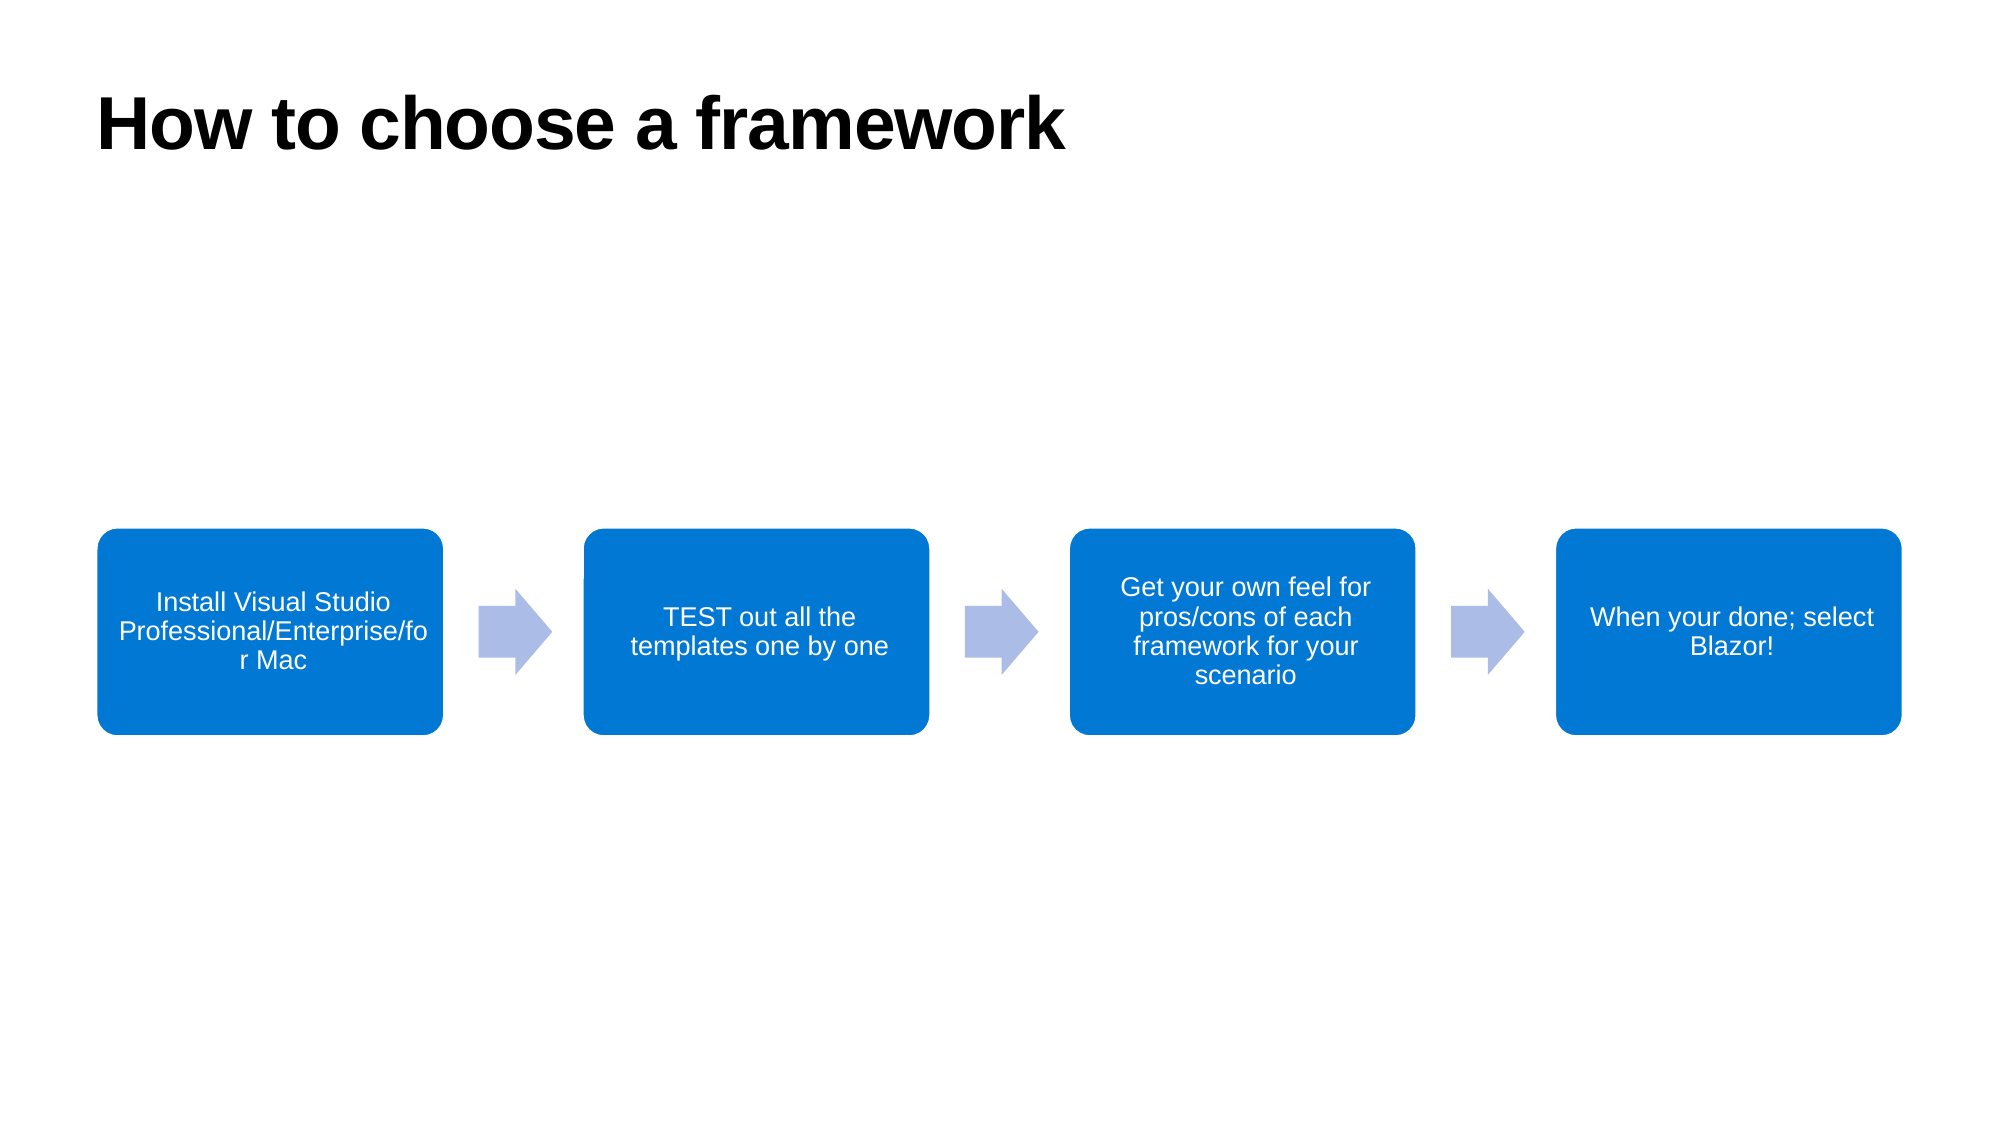

# How to choose a framework

Install Visual Studio Professional/Enterprise/for Mac

TEST out all the templates one by one

Get your own feel for pros/cons of each framework for your scenario

When your done; select Blazor!